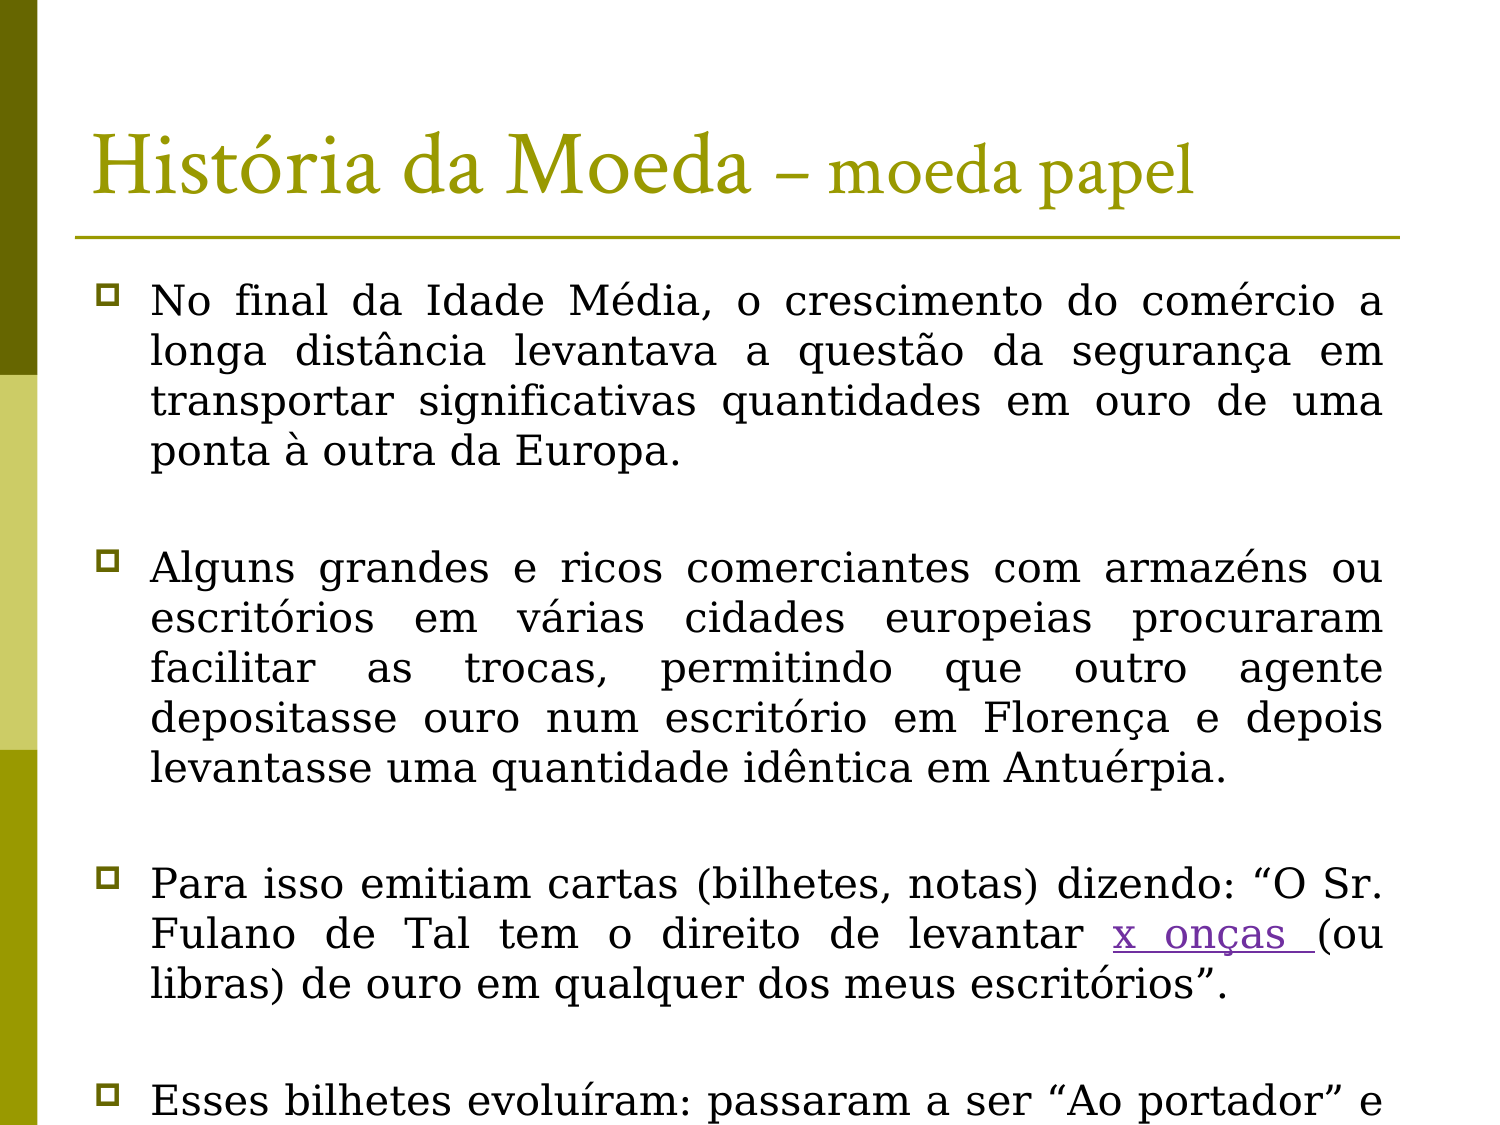

História da Moeda – moeda papel
No final da Idade Média, o crescimento do comércio a longa distância levantava a questão da segurança em transportar significativas quantidades em ouro de uma ponta à outra da Europa.

Alguns grandes e ricos comerciantes com armazéns ou escritórios em várias cidades europeias procuraram facilitar as trocas, permitindo que outro agente depositasse ouro num escritório em Florença e depois levantasse uma quantidade idêntica em Antuérpia.

Para isso emitiam cartas (bilhetes, notas) dizendo: “O Sr. Fulano de Tal tem o direito de levantar x onças (ou libras) de ouro em qualquer dos meus escritórios”.

Esses bilhetes evoluíram: passaram a ser “Ao portador” e em quantidades (valores) standardizados. Nasceu o papel-moeda.